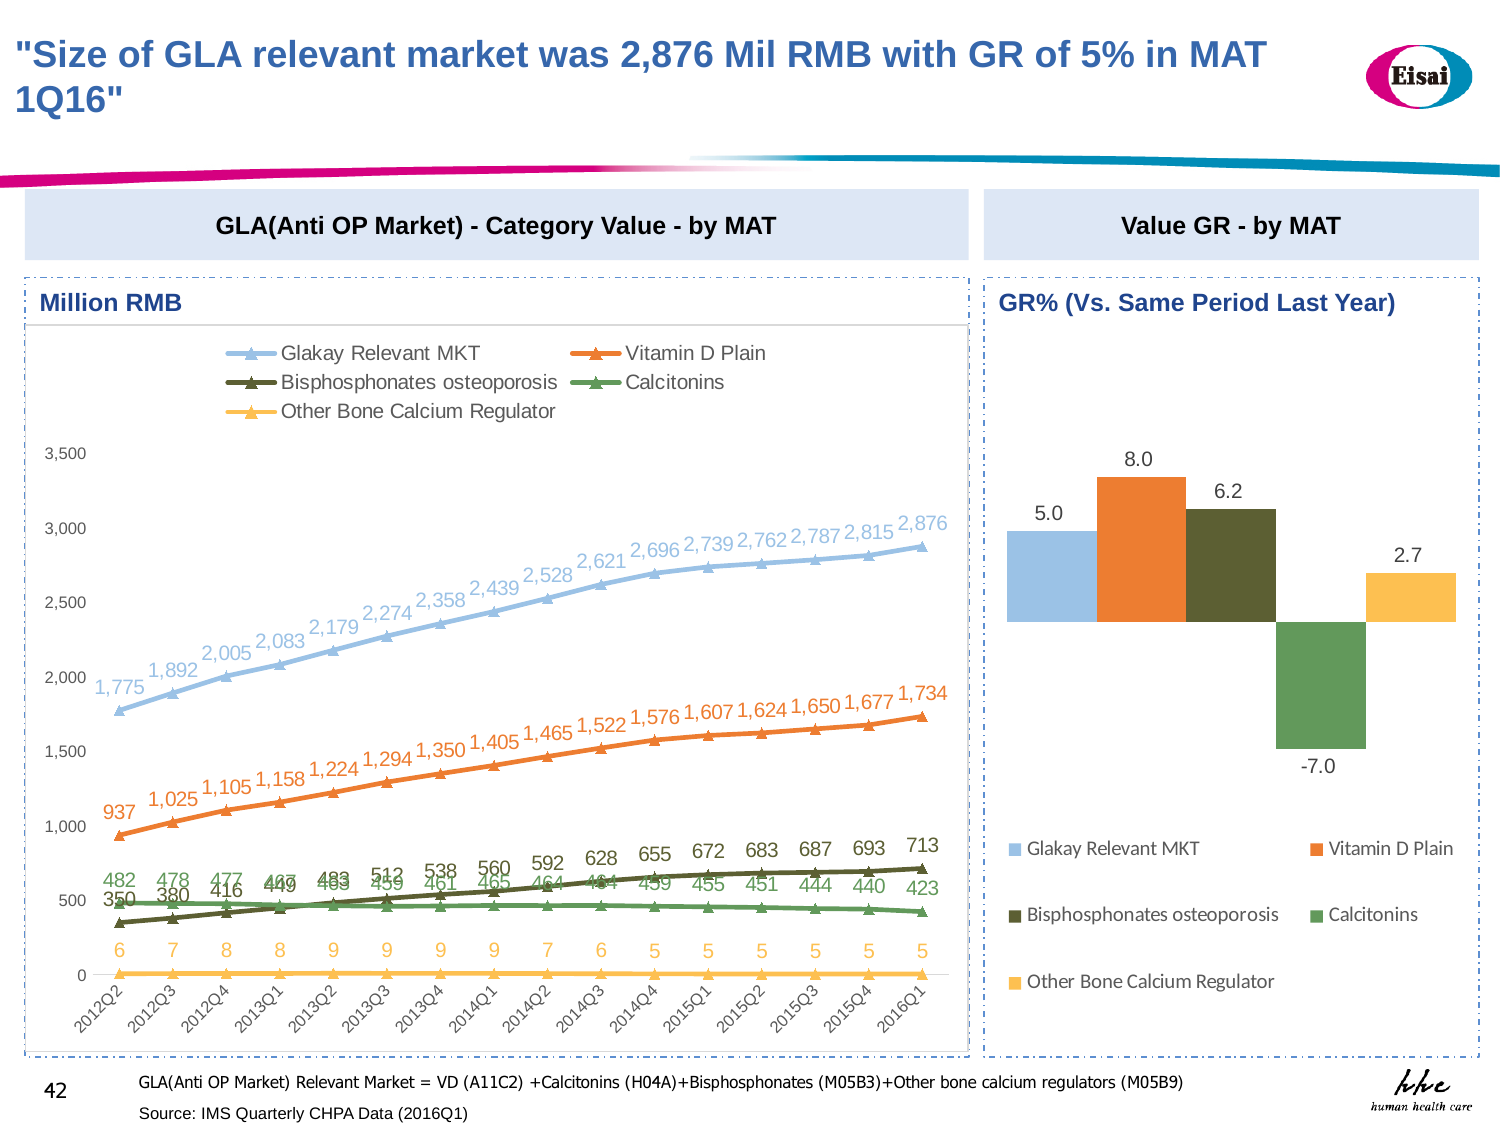

"Size of GLA relevant market was 2,876 Mil RMB with GR of 5% in MAT 1Q16"
GLA(Anti OP Market) - Category Value - by MAT
Value GR - by MAT

Million RMB
GR% (Vs. Same Period Last Year)

### Chart

| Category | Glakay Relevant MKT | Vitamin D Plain | Bisphosphonates osteoporosis | Calcitonins | Other Bone Calcium Regulator |
|---|---|---|---|---|---|
| 2012Q2 | 1774.778 | 936.7158 | 349.7665 | 482.333 | 5.9628 |
| 2012Q3 | 1891.5554 | 1025.2882 | 380.4043 | 478.3898 | 7.4731 |
| 2012Q4 | 2005.2894 | 1104.9047 | 415.6777 | 476.5475 | 8.1594 |
| 2013Q1 | 2082.7656 | 1158.4913 | 448.5988 | 467.4576 | 8.2179 |
| 2013Q2 | 2179.1509 | 1223.9851 | 483.2173 | 462.7443 | 9.2043 |
| 2013Q3 | 2274.0675 | 1293.5485 | 512.4919 | 458.9677 | 9.0594 |
| 2013Q4 | 2358.0698 | 1350.2826 | 538.0558 | 460.9354 | 8.796 |
| 2014Q1 | 2438.9717 | 1405.4561 | 559.9505 | 464.8799 | 8.6852 |
| 2014Q2 | 2528.3106 | 1465.1435 | 592.266 | 463.6909 | 7.2102 |
| 2014Q3 | 2620.6642 | 1522.4311 | 627.7371 | 464.4822 | 6.0137 |
| 2014Q4 | 2696.0188 | 1575.8886 | 655.3018 | 459.4204 | 5.4081 |
| 2015Q1 | 2738.6515 | 1606.5022 | 671.6587 | 455.4921 | 4.9985 |
| 2015Q2 | 2762.0014 | 1623.6917 | 682.556 | 451.0342 | 4.7196 |
| 2015Q3 | 2786.7329 | 1650.3033 | 687.4957 | 444.0092 | 4.9247 |
| 2015Q4 | 2815.3949 | 1677.0108 | 693.44 | 439.9392 | 5.0049 |
| 2016Q1 | 2876.4379 | 1734.4231 | 713.4529 | 423.4263 | 5.1356 |

### Chart

| Category |  |  |  |  |  |
|---|---|---|---|---|---|
GLA(Anti OP Market) Relevant Market = VD (A11C2) +Calcitonins (H04A)+Bisphosphonates (M05B3)+Other bone calcium regulators (M05B9)
42
Source: IMS Quarterly CHPA Data (2016Q1)